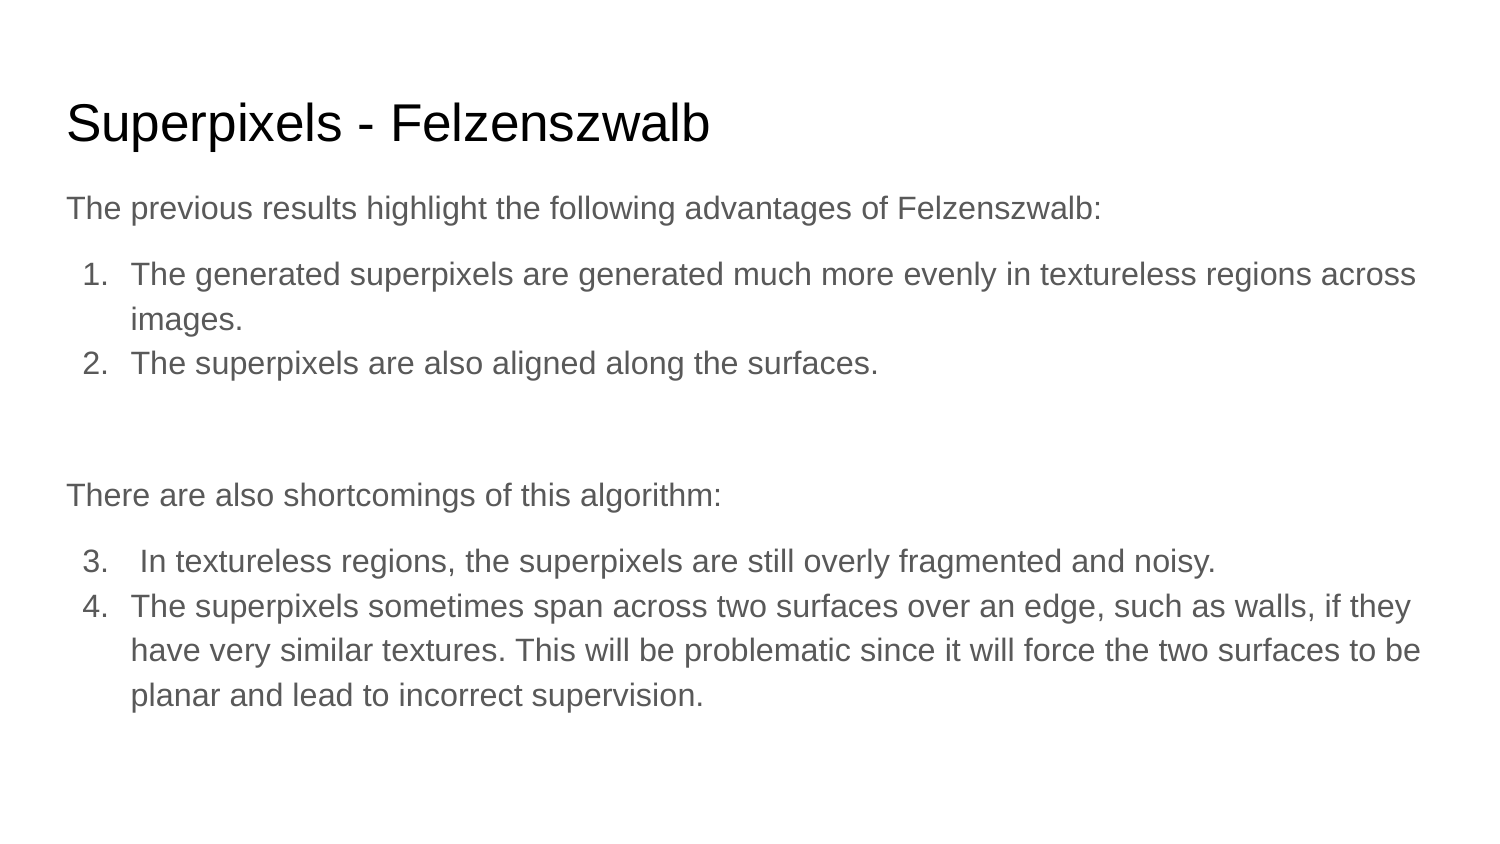

# Superpixels - Felzenszwalb
The previous results highlight the following advantages of Felzenszwalb:
The generated superpixels are generated much more evenly in textureless regions across images.
The superpixels are also aligned along the surfaces.

There are also shortcomings of this algorithm:
 In textureless regions, the superpixels are still overly fragmented and noisy.
The superpixels sometimes span across two surfaces over an edge, such as walls, if they have very similar textures. This will be problematic since it will force the two surfaces to be planar and lead to incorrect supervision.